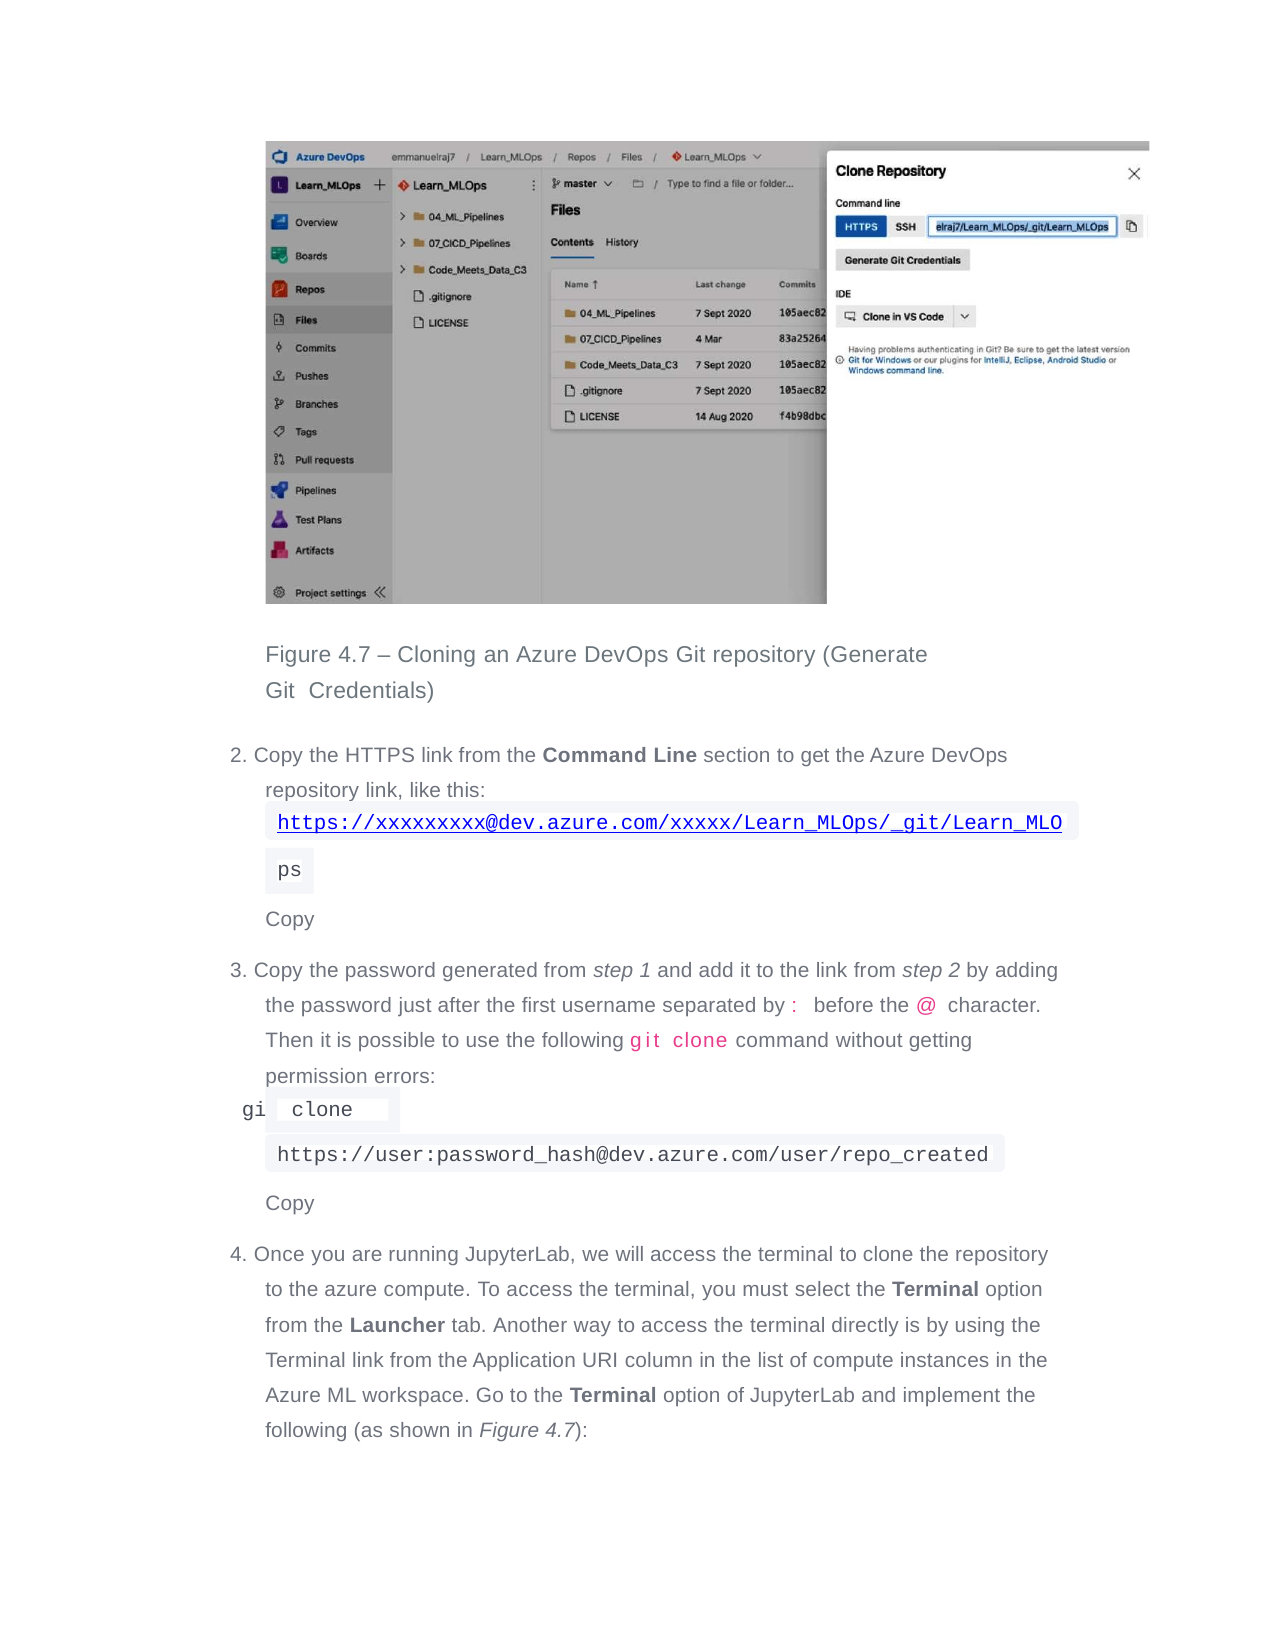

Figure 4.7 – Cloning an Azure DevOps Git repository (Generate Git  Credentials)

2. Copy the HTTPS link from the Command Line section to get the Azure DevOps  repository link, like this:
https://xxxxxxxxx@dev.azure.com/xxxxx/Learn_MLOps/_git/Learn_MLO

ps

Copy
3. Copy the password generated from step 1 and add it to the link from step 2 by adding  the password just after the first username separated by : before the @ character.  Then it is possible to use the following git clone command without getting  permission errors:
git clone

https://user:password_hash@dev.azure.com/user/repo_created
Copy
4. Once you are running JupyterLab, we will access the terminal to clone the repository  to the azure compute. To access the terminal, you must select the Terminal option  from the Launcher tab. Another way to access the terminal directly is by using the  Terminal link from the Application URI column in the list of compute instances in the  Azure ML workspace. Go to the Terminal option of JupyterLab and implement the  following (as shown in Figure 4.7):